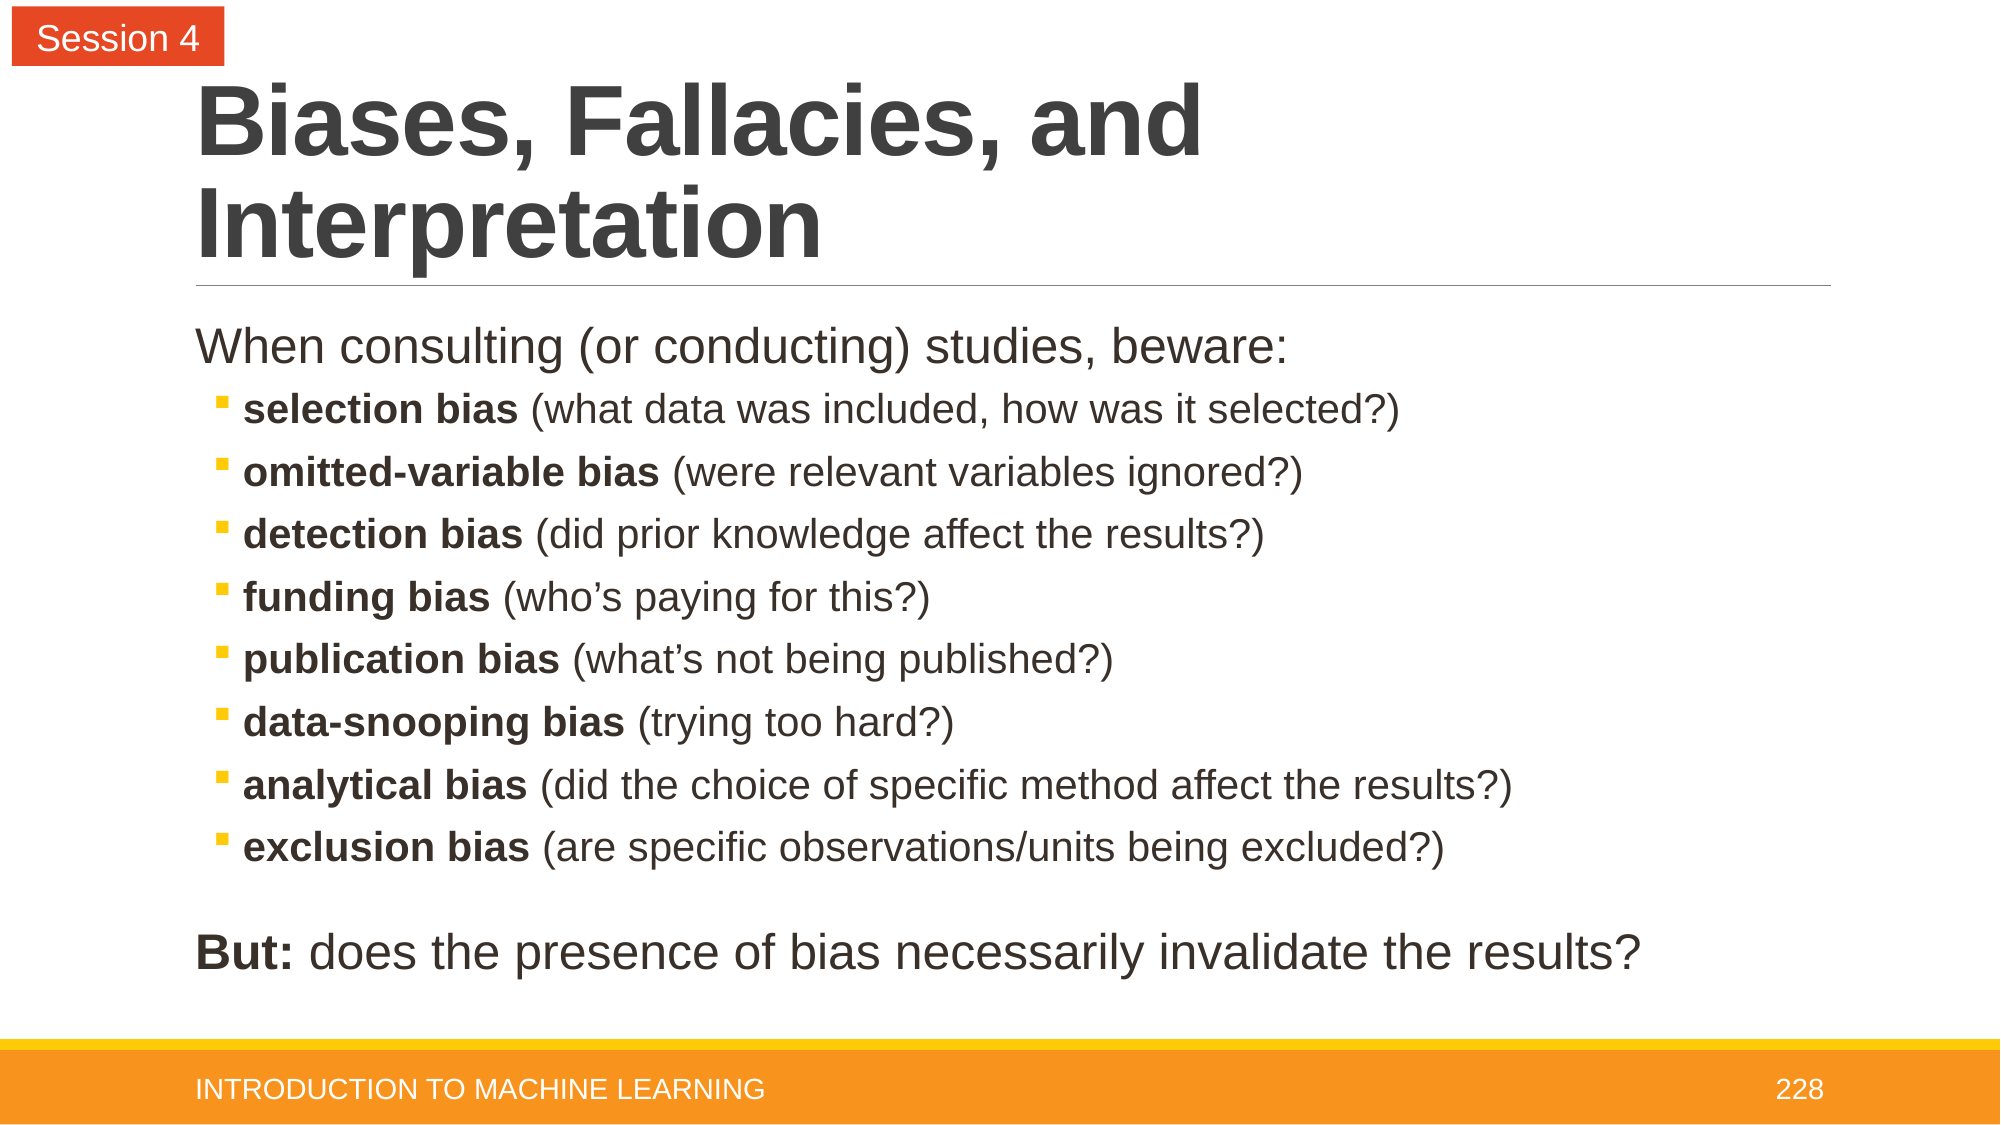

Session 4
# Biases, Fallacies, and Interpretation
When consulting (or conducting) studies, beware:
selection bias (what data was included, how was it selected?)
omitted-variable bias (were relevant variables ignored?)
detection bias (did prior knowledge affect the results?)
funding bias (who’s paying for this?)
publication bias (what’s not being published?)
data-snooping bias (trying too hard?)
analytical bias (did the choice of specific method affect the results?)
exclusion bias (are specific observations/units being excluded?)
But: does the presence of bias necessarily invalidate the results?
INTRODUCTION TO MACHINE LEARNING
228